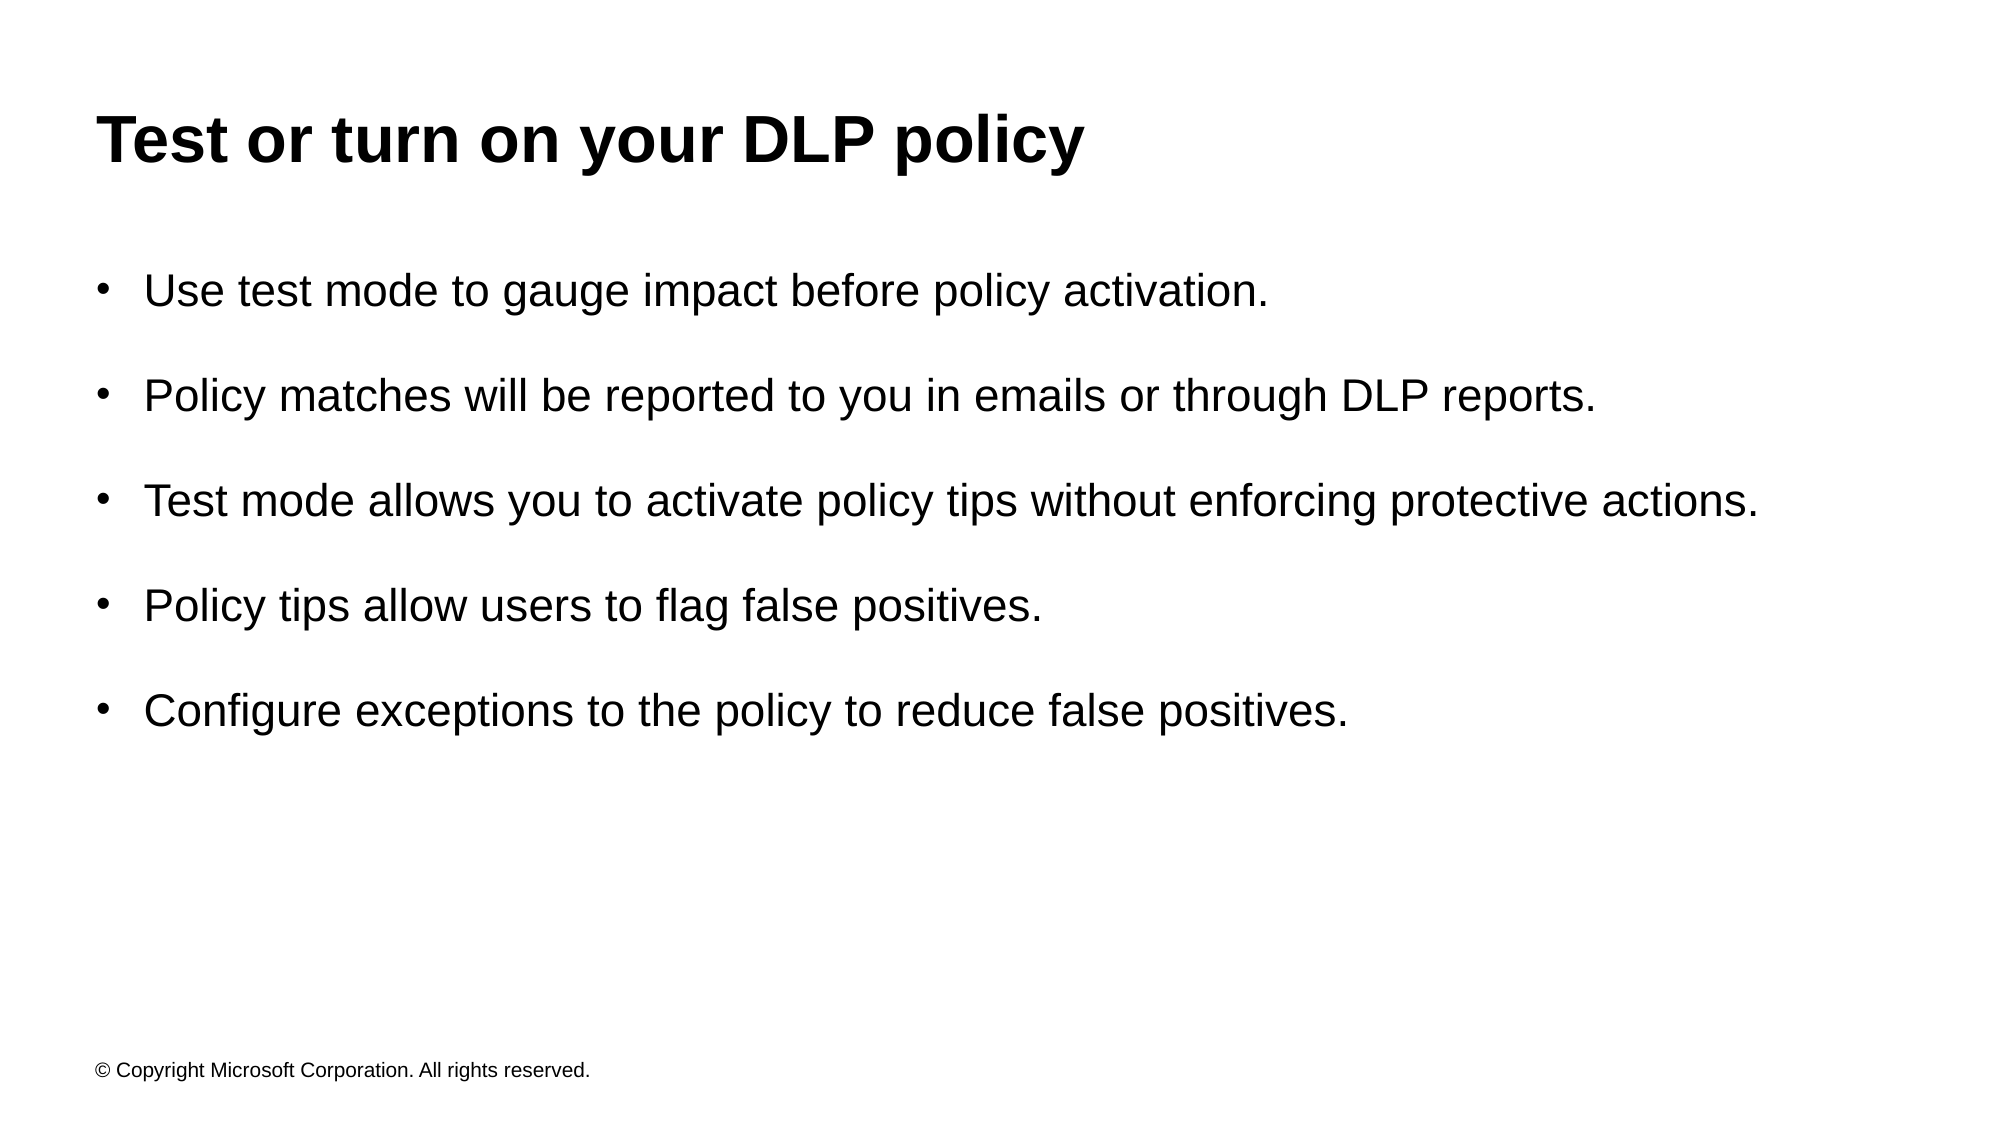

# Test or turn on your DLP policy
Use test mode to gauge impact before policy activation.
Policy matches will be reported to you in emails or through DLP reports.
Test mode allows you to activate policy tips without enforcing protective actions.
Policy tips allow users to flag false positives.
Configure exceptions to the policy to reduce false positives.